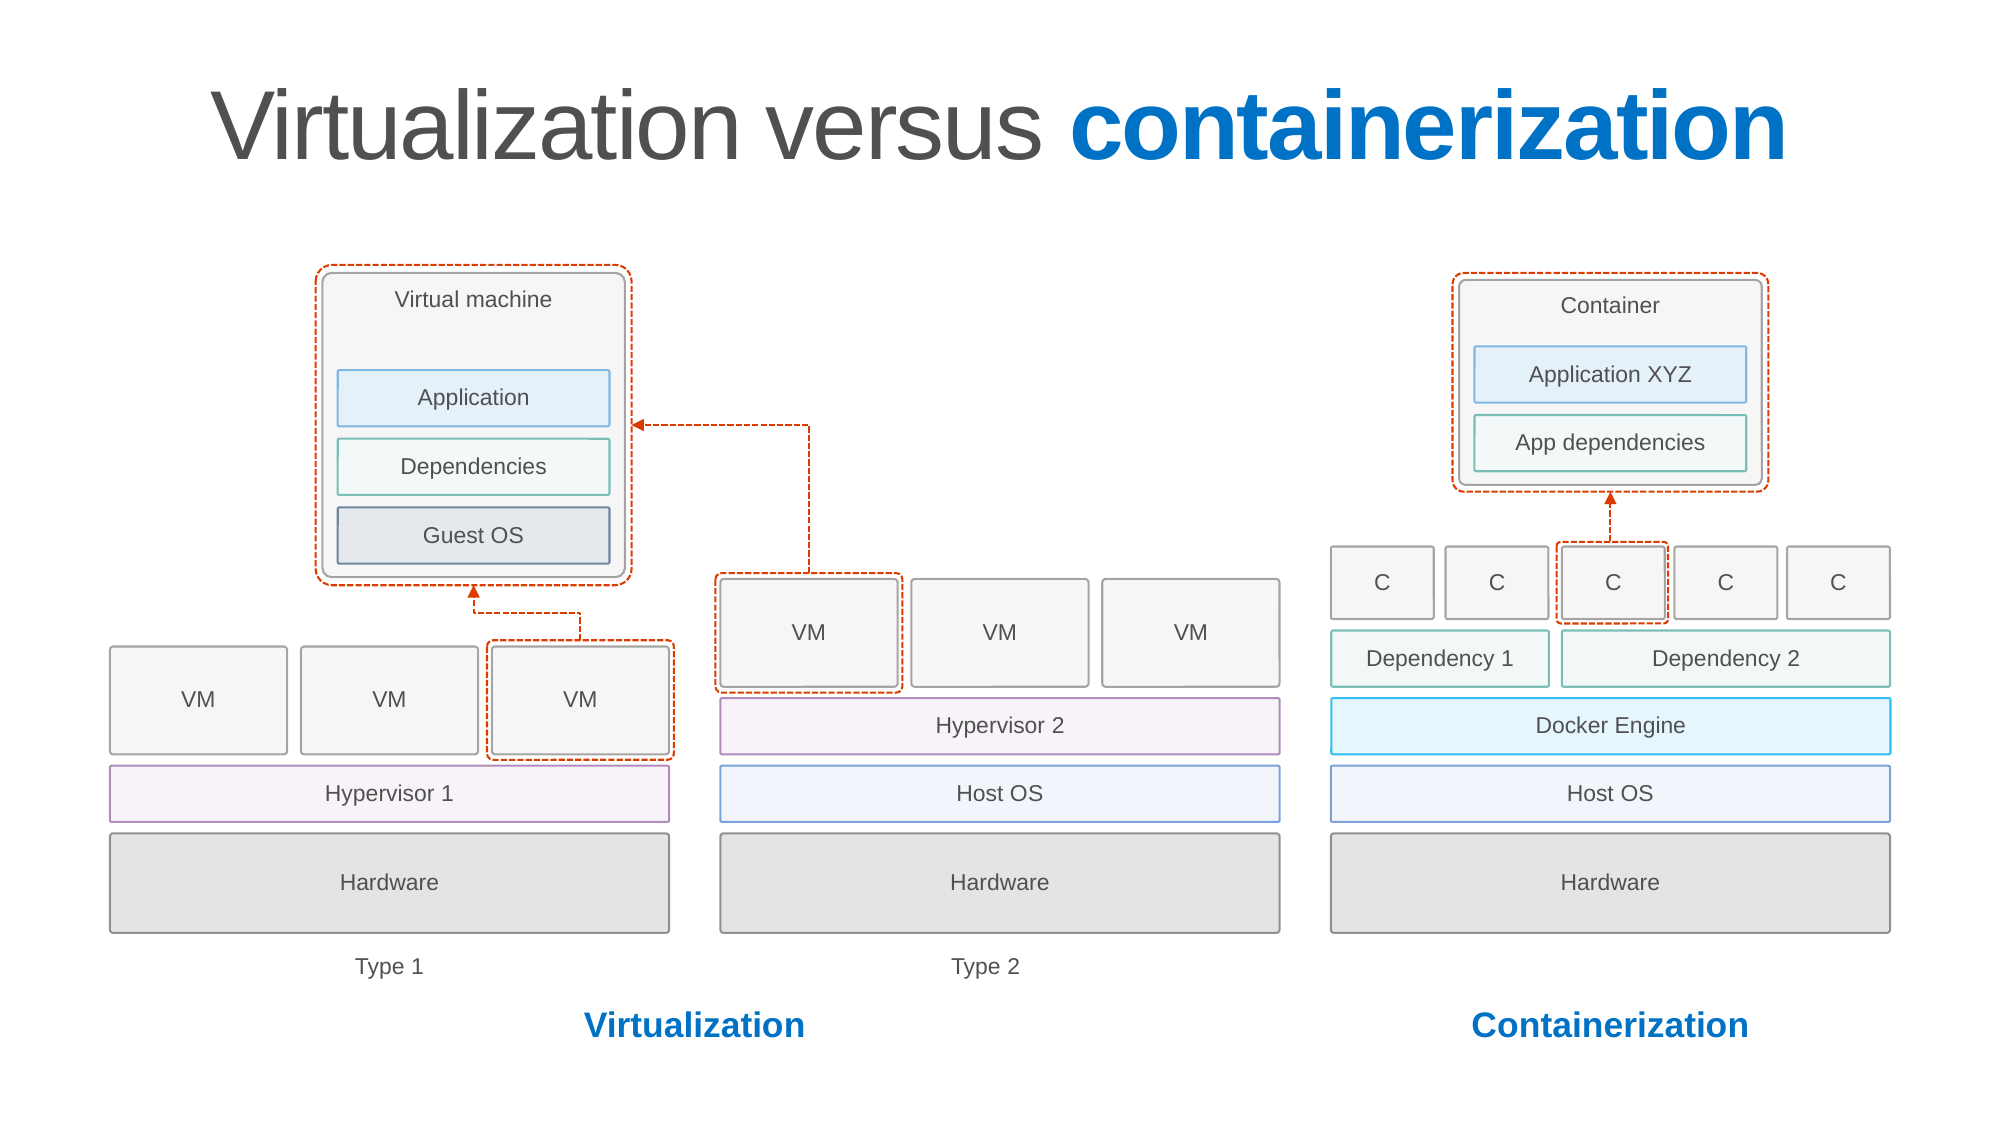

Virtualization versus containerization

Virtual machine
Application

Dependencies

Guest OS

Container
Application XYZ

App dependencies

C

C

C

C

C

Dependency 1

Dependency 2

Docker Engine

Host OS

Hardware

VM

VM

VM
Hypervisor 2

Host OS

Hardware
Type 2

VM

VM

VM
Hypervisor 1

Hardware
Type 1
Virtualization
Containerization